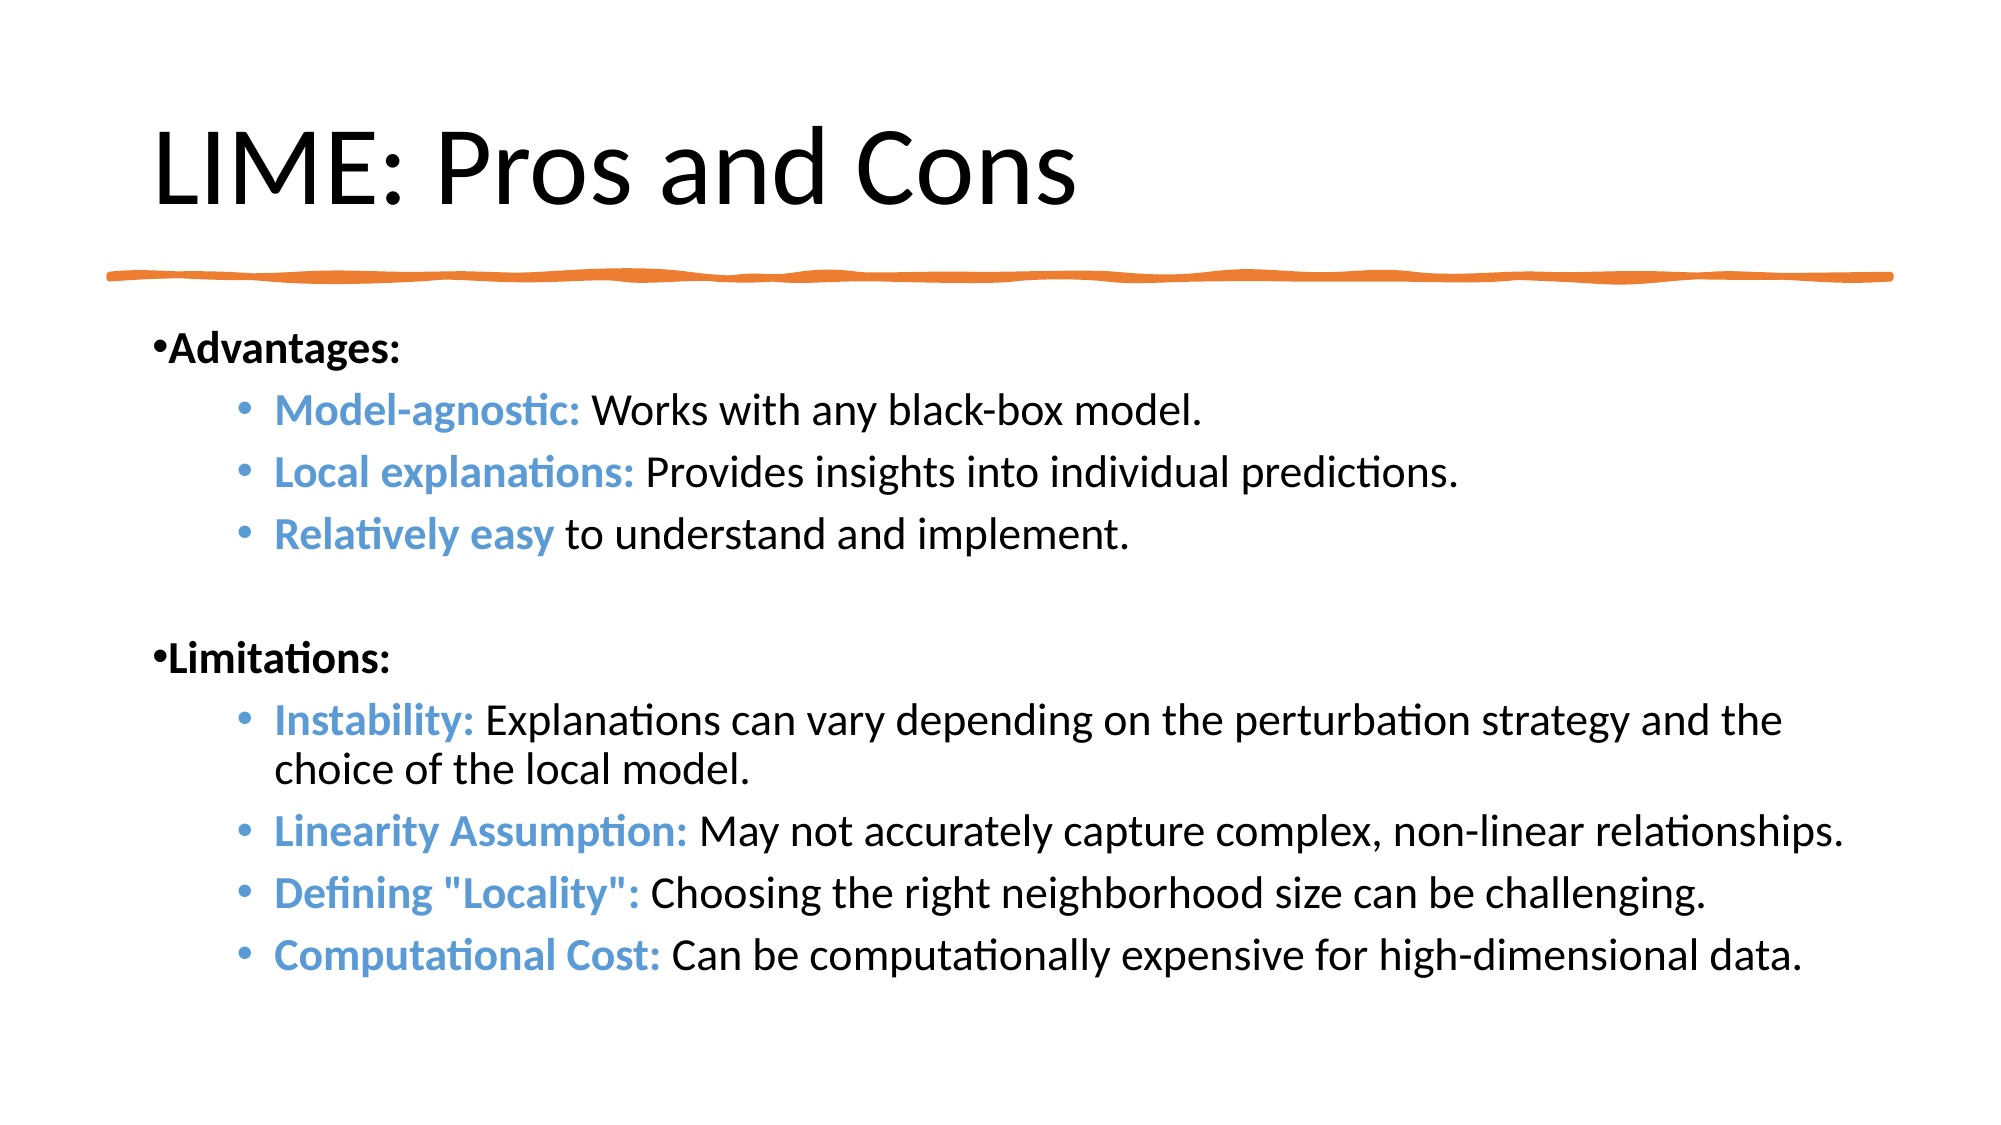

LIME: Pros and Cons

Advantages:
Model-agnostic: Works with any black-box model.
Local explanations: Provides insights into individual predictions.
Relatively easy to understand and implement.

Limitations:
Instability: Explanations can vary depending on the perturbation strategy and the choice of the local model.
Linearity Assumption: May not accurately capture complex, non-linear relationships.
Defining "Locality": Choosing the right neighborhood size can be challenging.
Computational Cost: Can be computationally expensive for high-dimensional data.